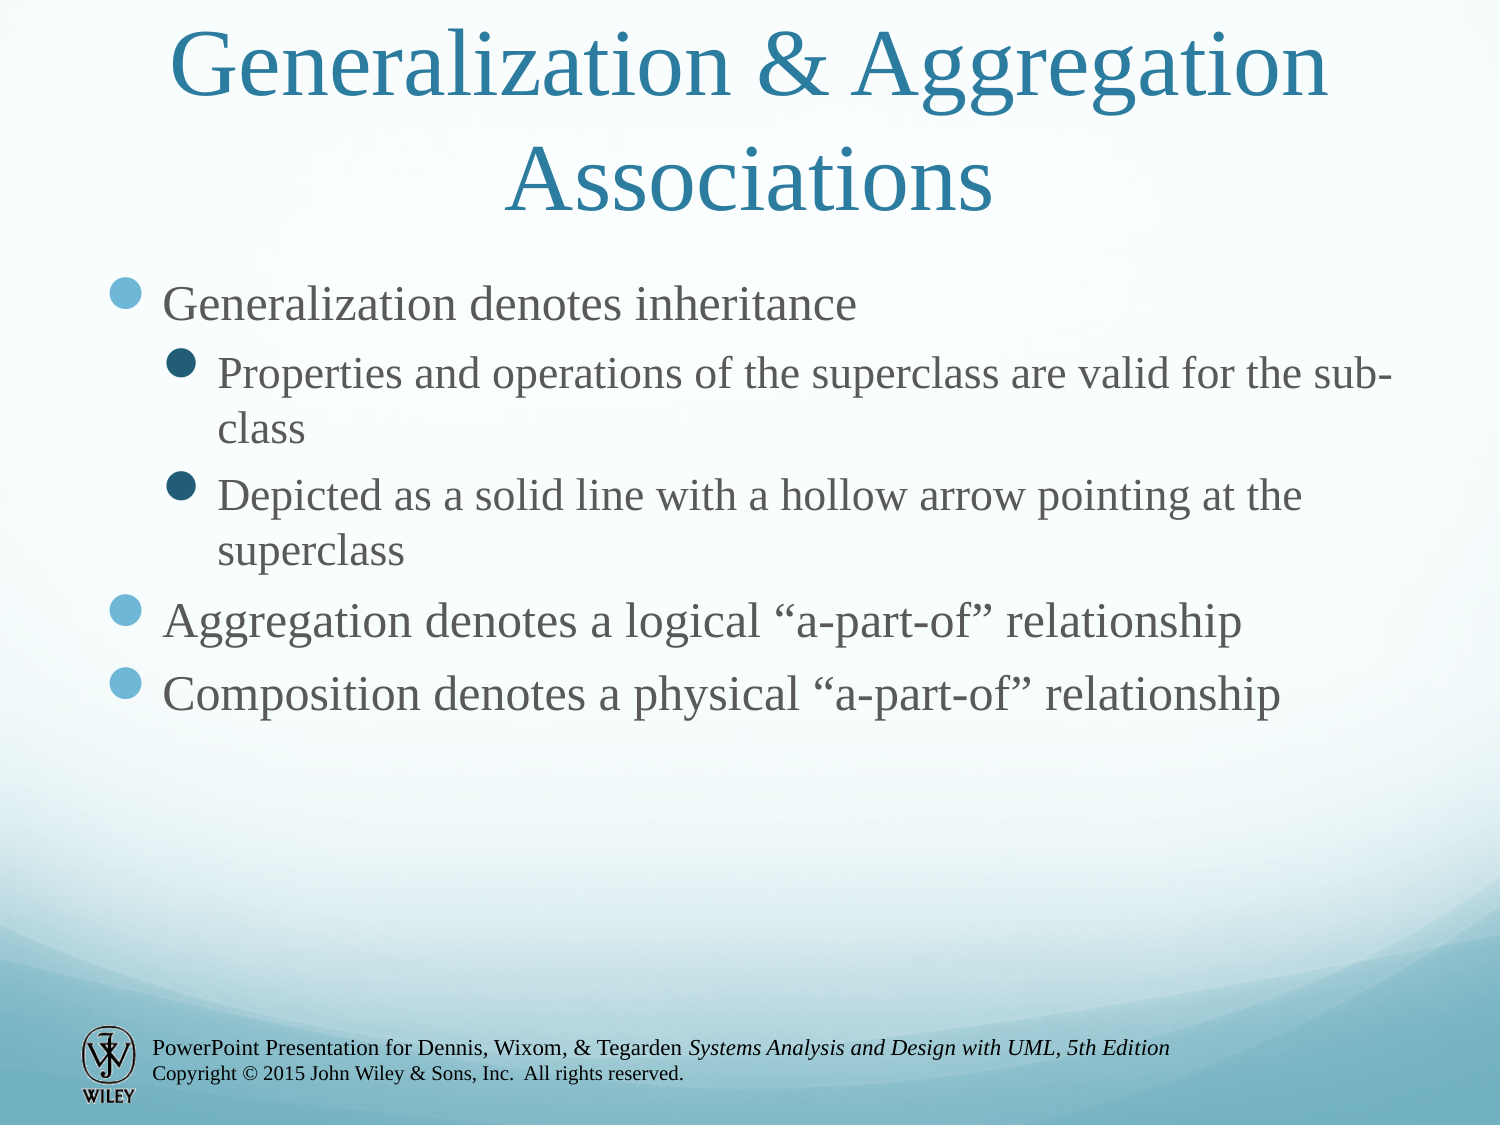

# Generalization & Aggregation Associations
Generalization denotes inheritance
Properties and operations of the superclass are valid for the sub-class
Depicted as a solid line with a hollow arrow pointing at the superclass
Aggregation denotes a logical “a-part-of” relationship
Composition denotes a physical “a-part-of” relationship